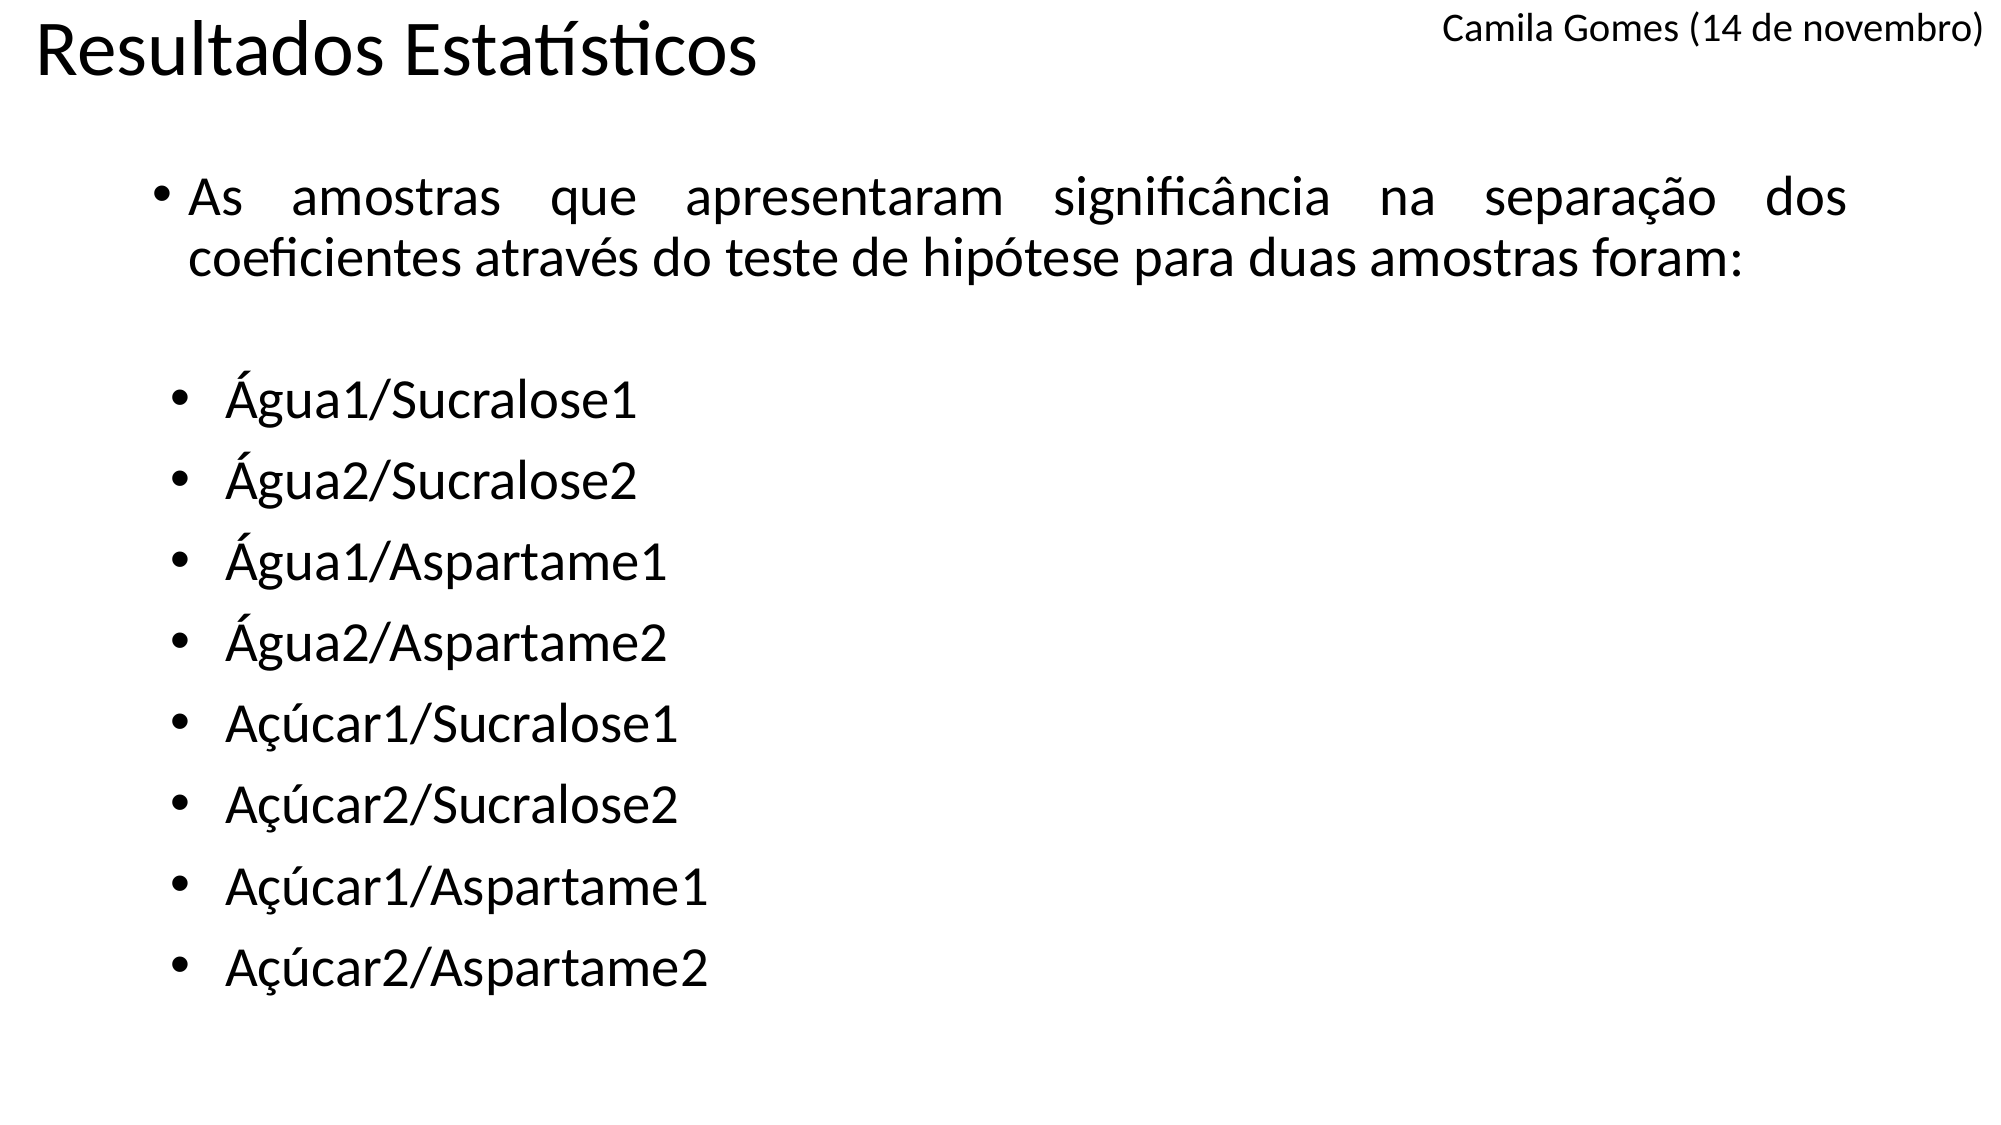

# Resultados Estatísticos
Camila Gomes (14 de novembro)
As amostras que apresentaram significância na separação dos coeficientes através do teste de hipótese para duas amostras foram:

Água1/Sucralose1
Água2/Sucralose2
Água1/Aspartame1
Água2/Aspartame2
Açúcar1/Sucralose1
Açúcar2/Sucralose2
Açúcar1/Aspartame1
Açúcar2/Aspartame2